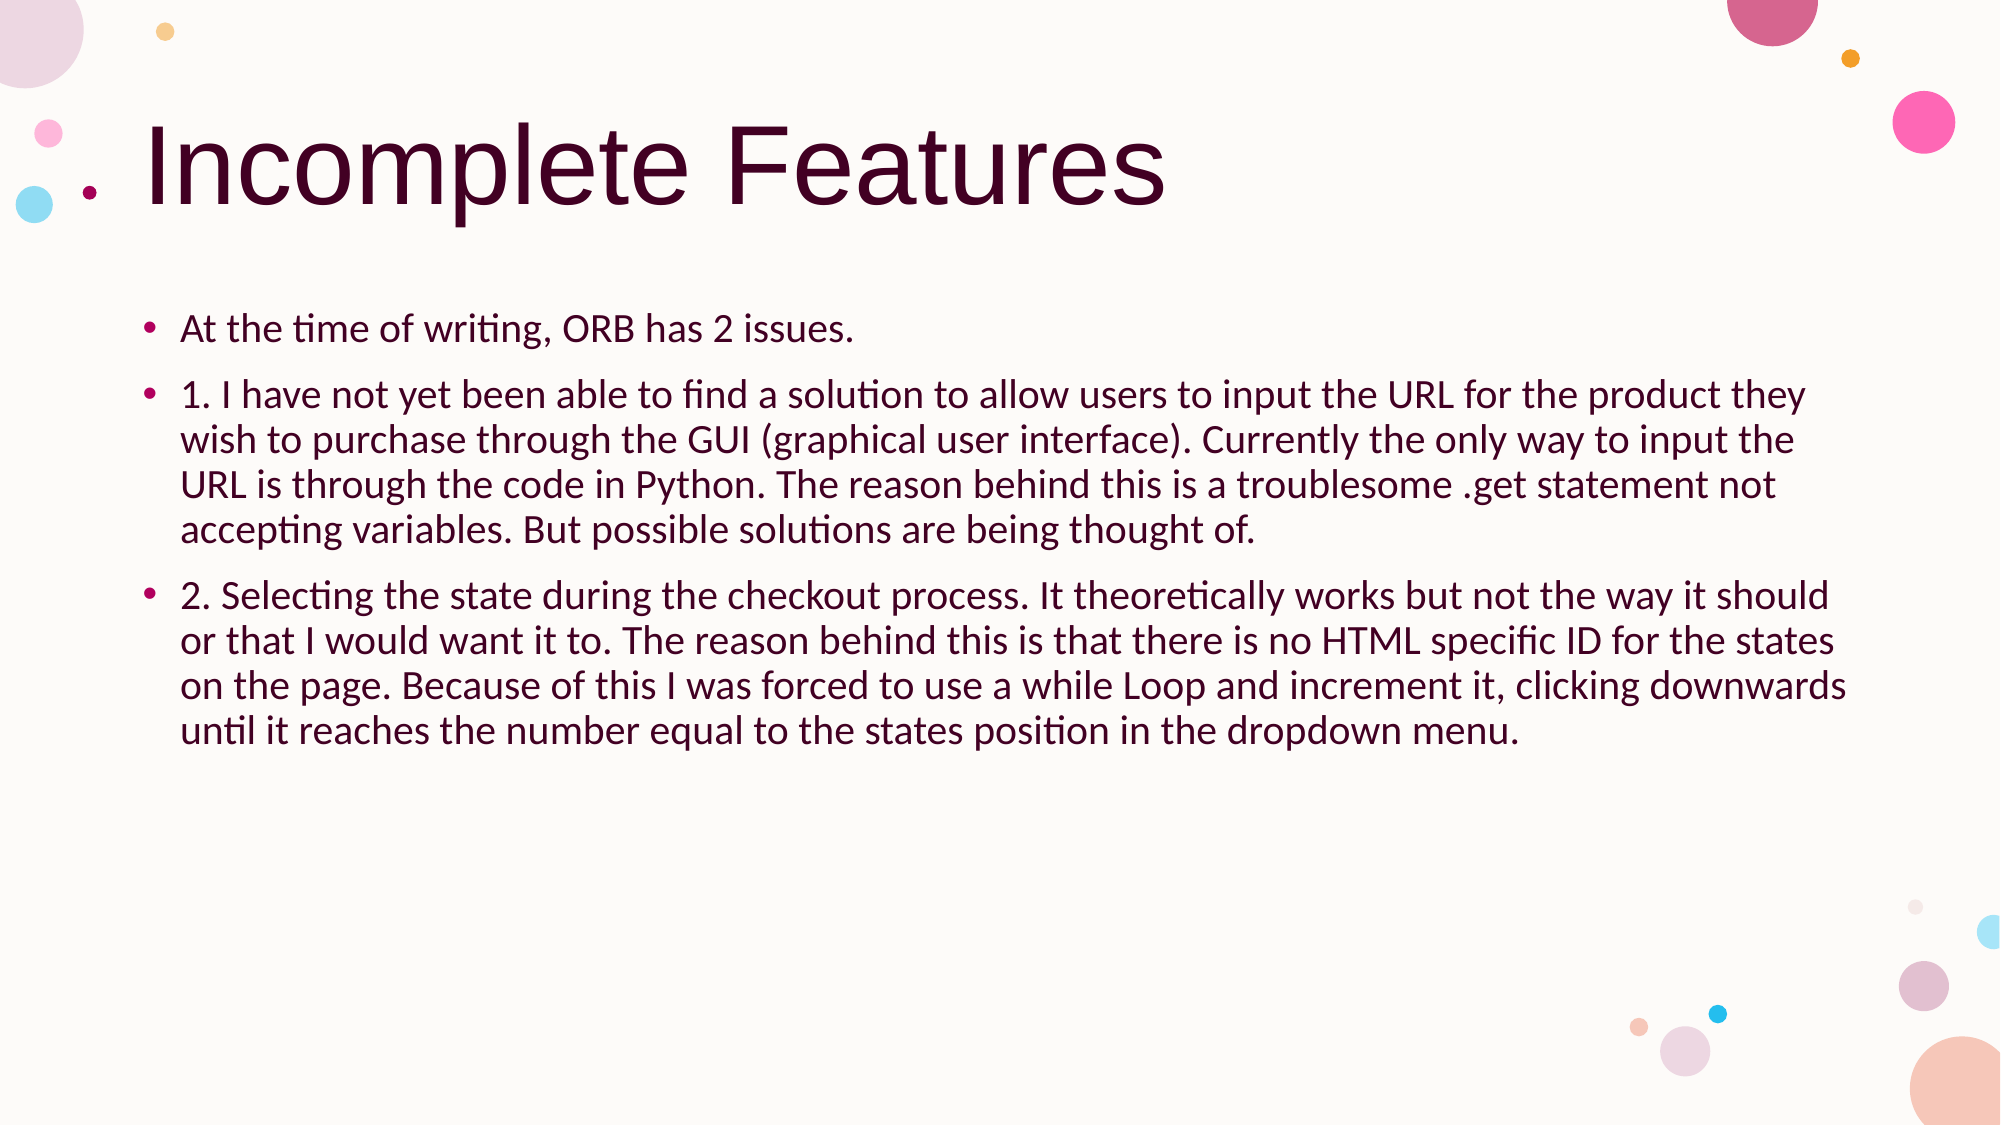

# Incomplete Features
At the time of writing, ORB has 2 issues.
1. I have not yet been able to find a solution to allow users to input the URL for the product they wish to purchase through the GUI (graphical user interface). Currently the only way to input the URL is through the code in Python. The reason behind this is a troublesome .get statement not accepting variables. But possible solutions are being thought of.
2. Selecting the state during the checkout process. It theoretically works but not the way it should or that I would want it to. The reason behind this is that there is no HTML specific ID for the states on the page. Because of this I was forced to use a while Loop and increment it, clicking downwards until it reaches the number equal to the states position in the dropdown menu.